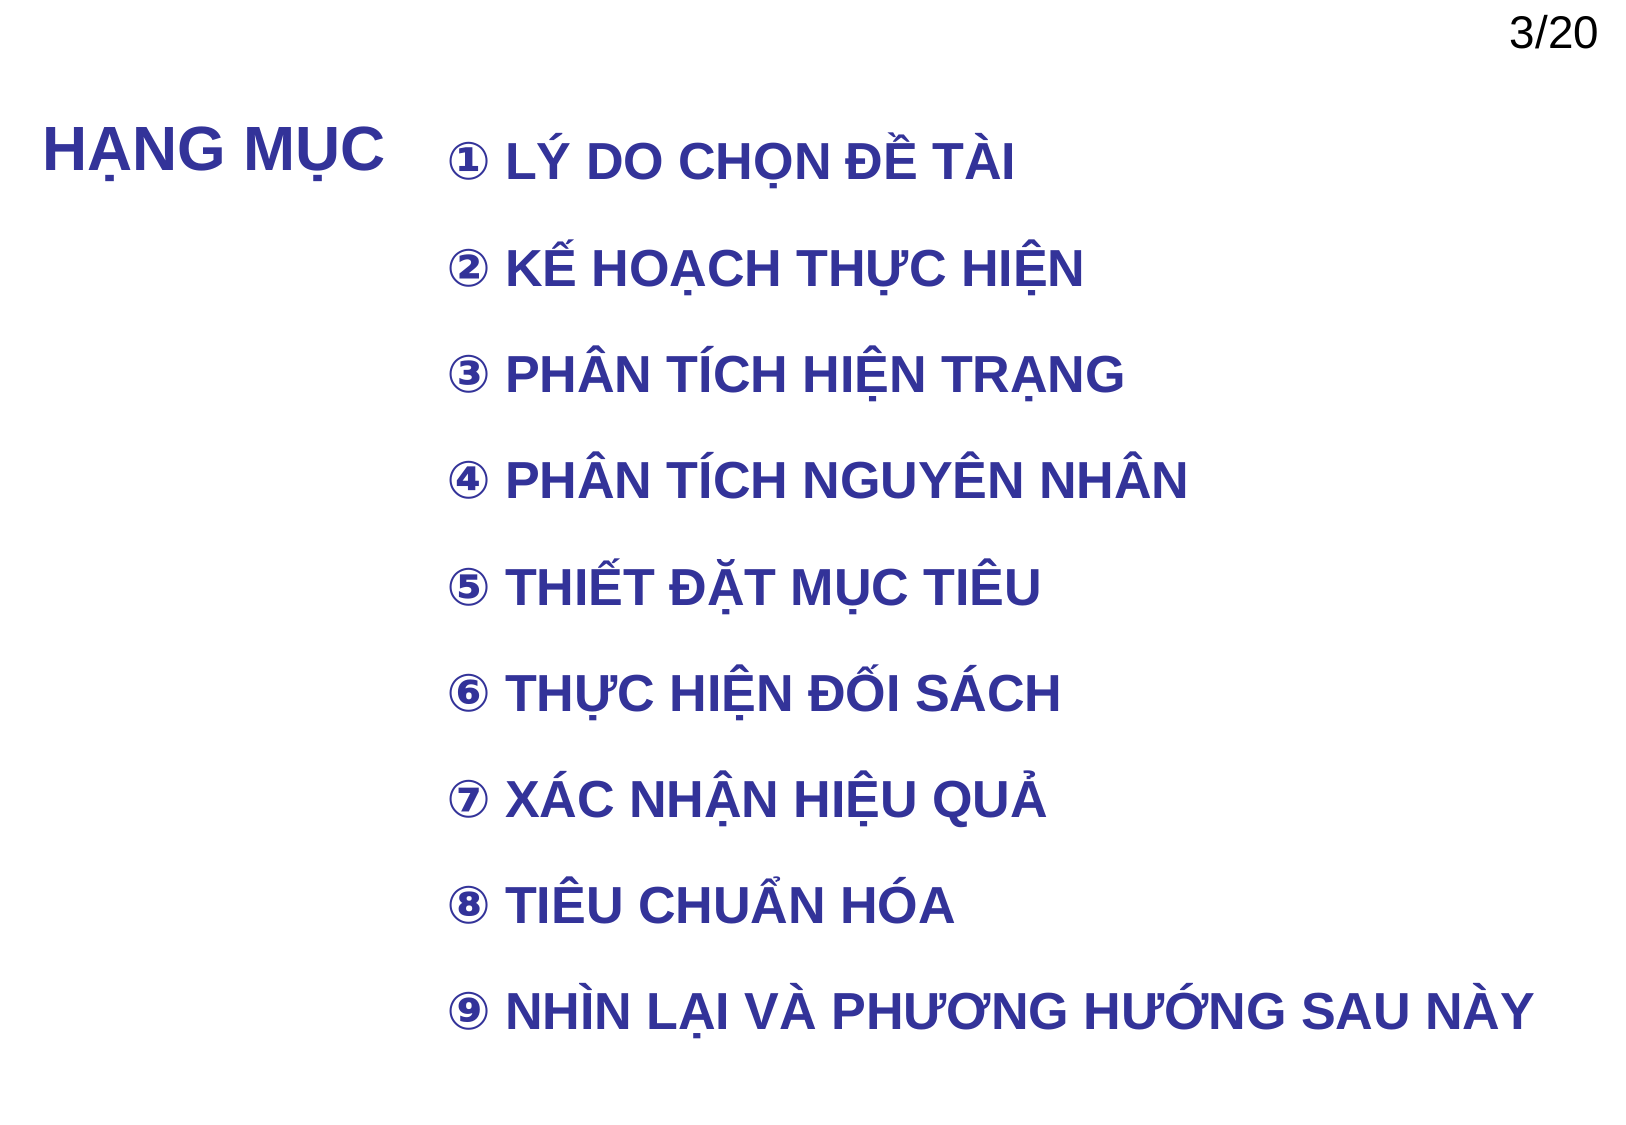

① LÝ DO CHỌN ĐỀ TÀI
② KẾ HOẠCH THỰC HIỆN
③ PHÂN TÍCH HIỆN TRẠNG
④ PHÂN TÍCH NGUYÊN NHÂN
⑤ THIẾT ĐẶT MỤC TIÊU
⑥ THỰC HIỆN ĐỐI SÁCH
⑦ XÁC NHẬN HIỆU QUẢ
⑧ TIÊU CHUẨN HÓA
⑨ NHÌN LẠI VÀ PHƯƠNG HƯỚNG SAU NÀY
HẠNG MỤC